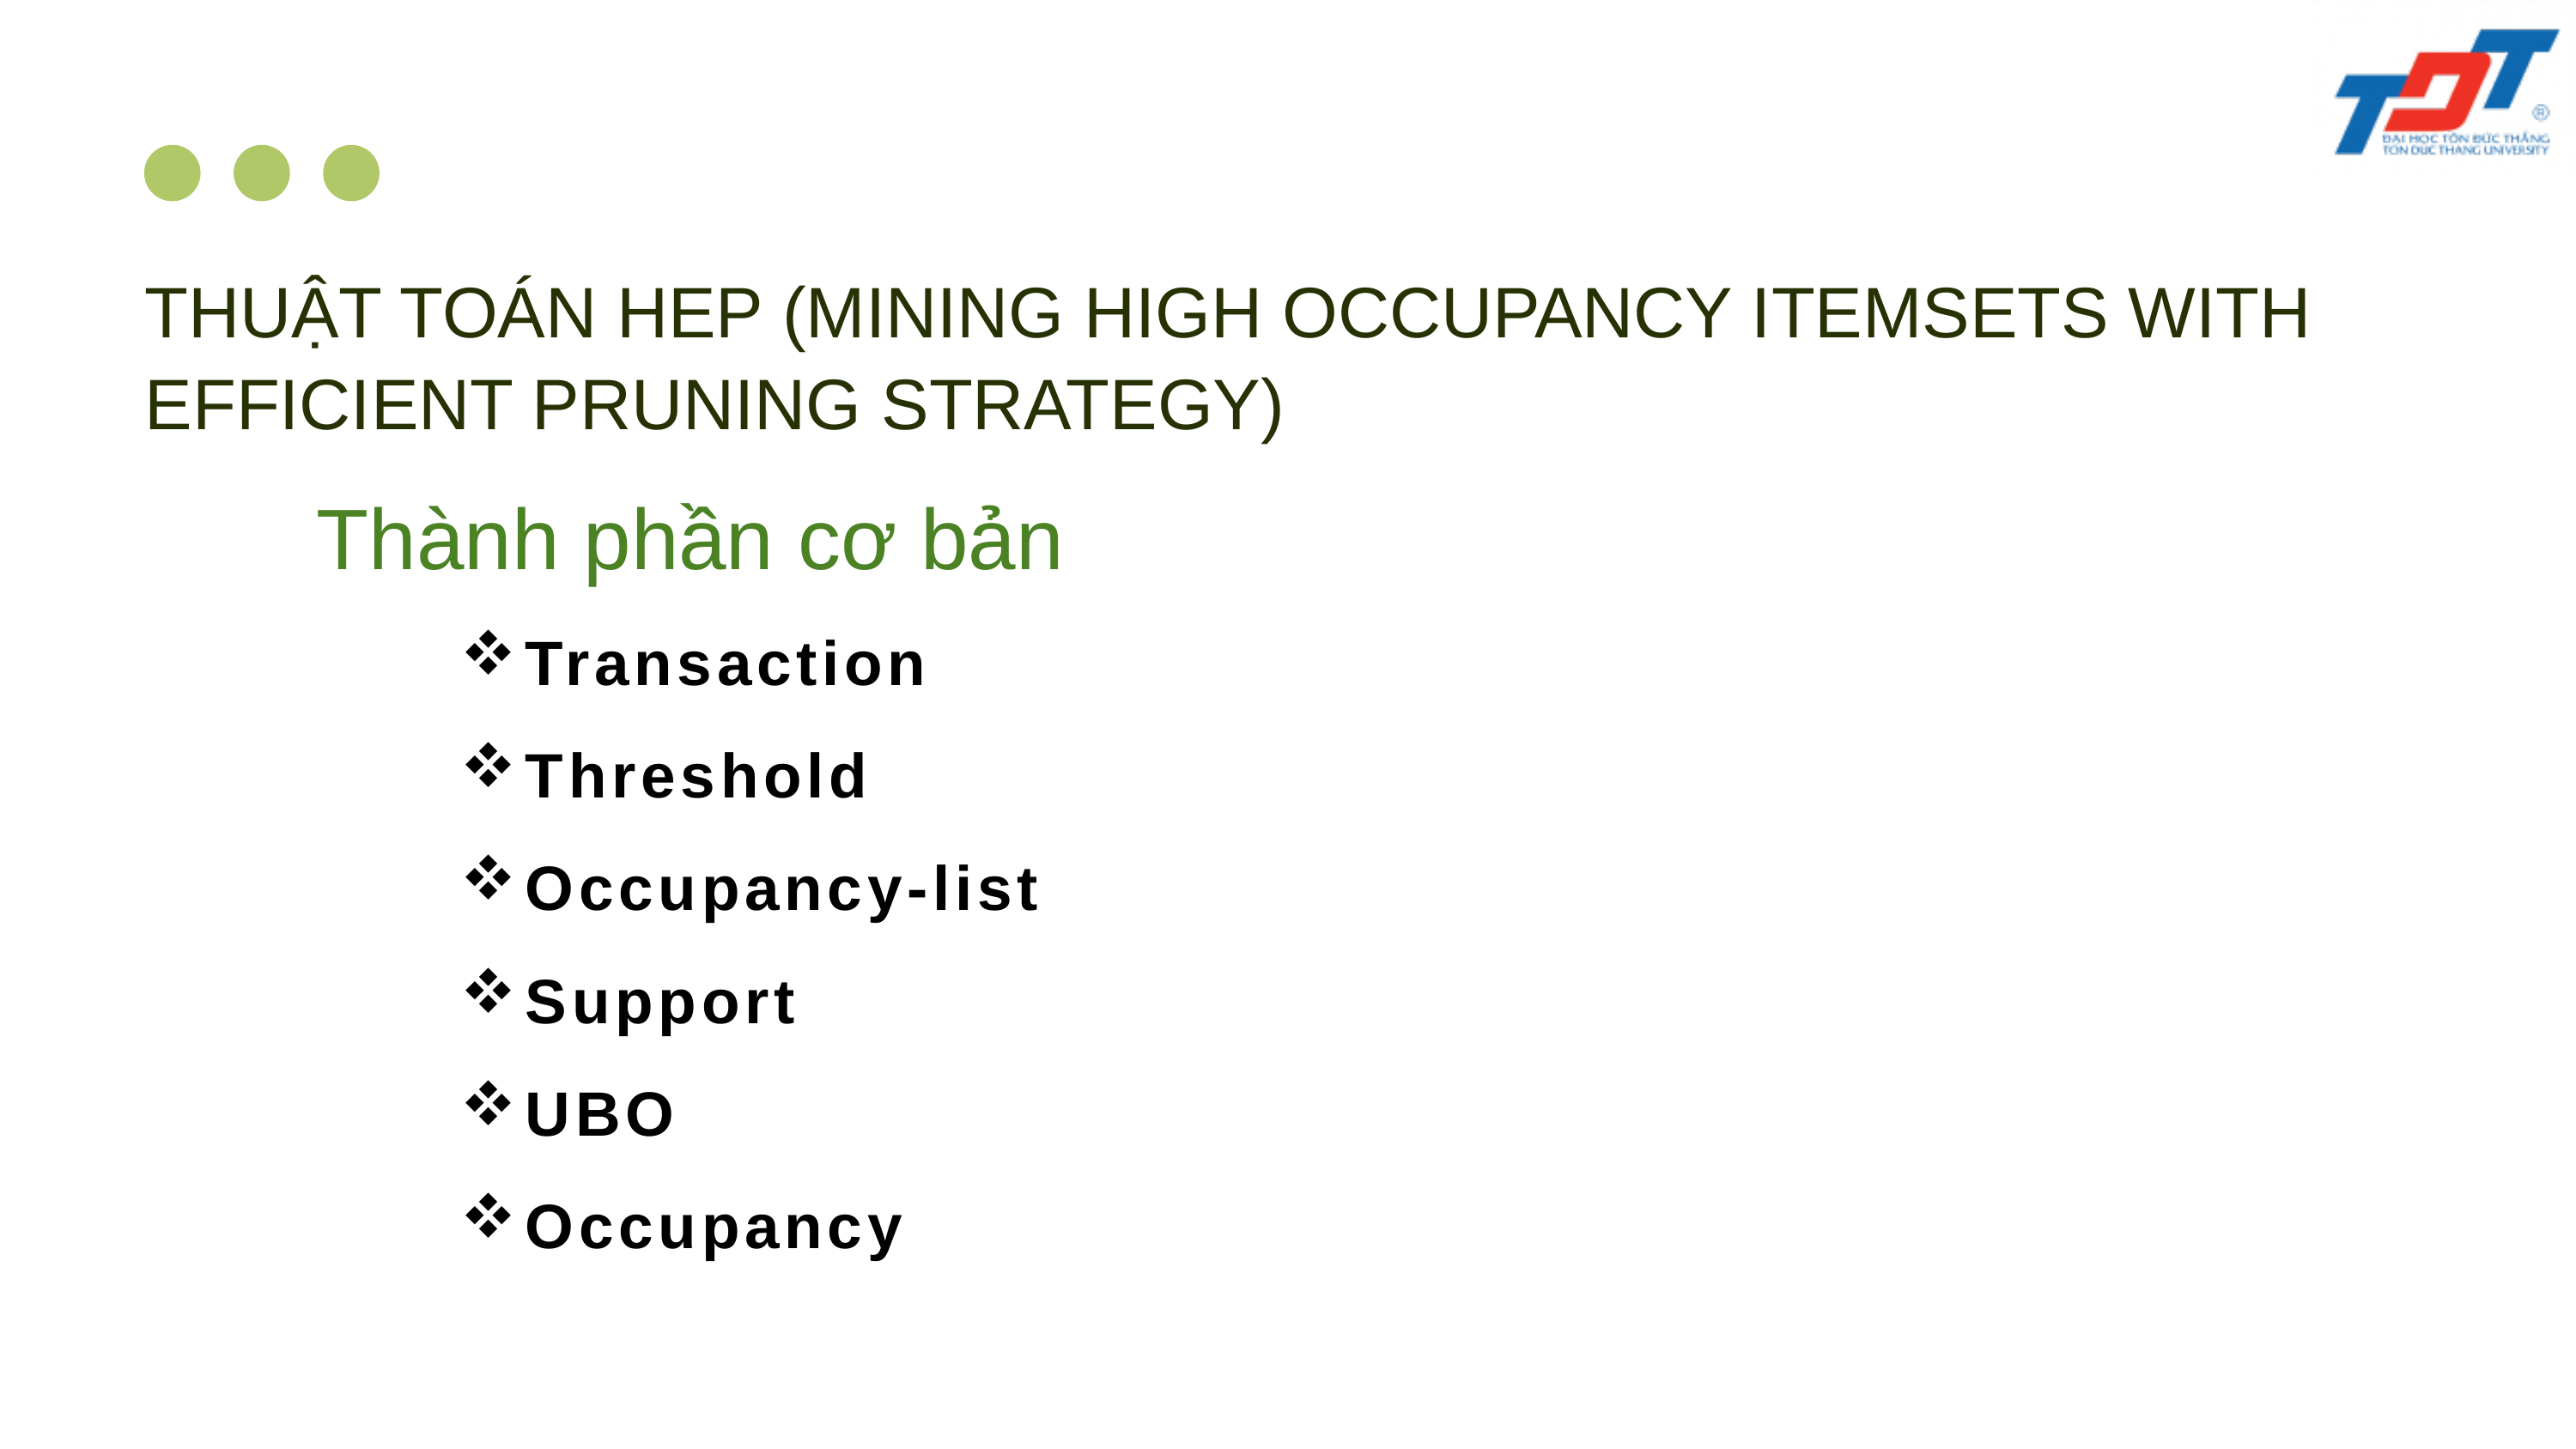

THUẬT TOÁN HEP (MINING HIGH OCCUPANCY ITEMSETS WITH EFFICIENT PRUNING STRATEGY)
Thành phần cơ bản
Transaction
Threshold
Occupancy-list
Support
UBO
Occupancy